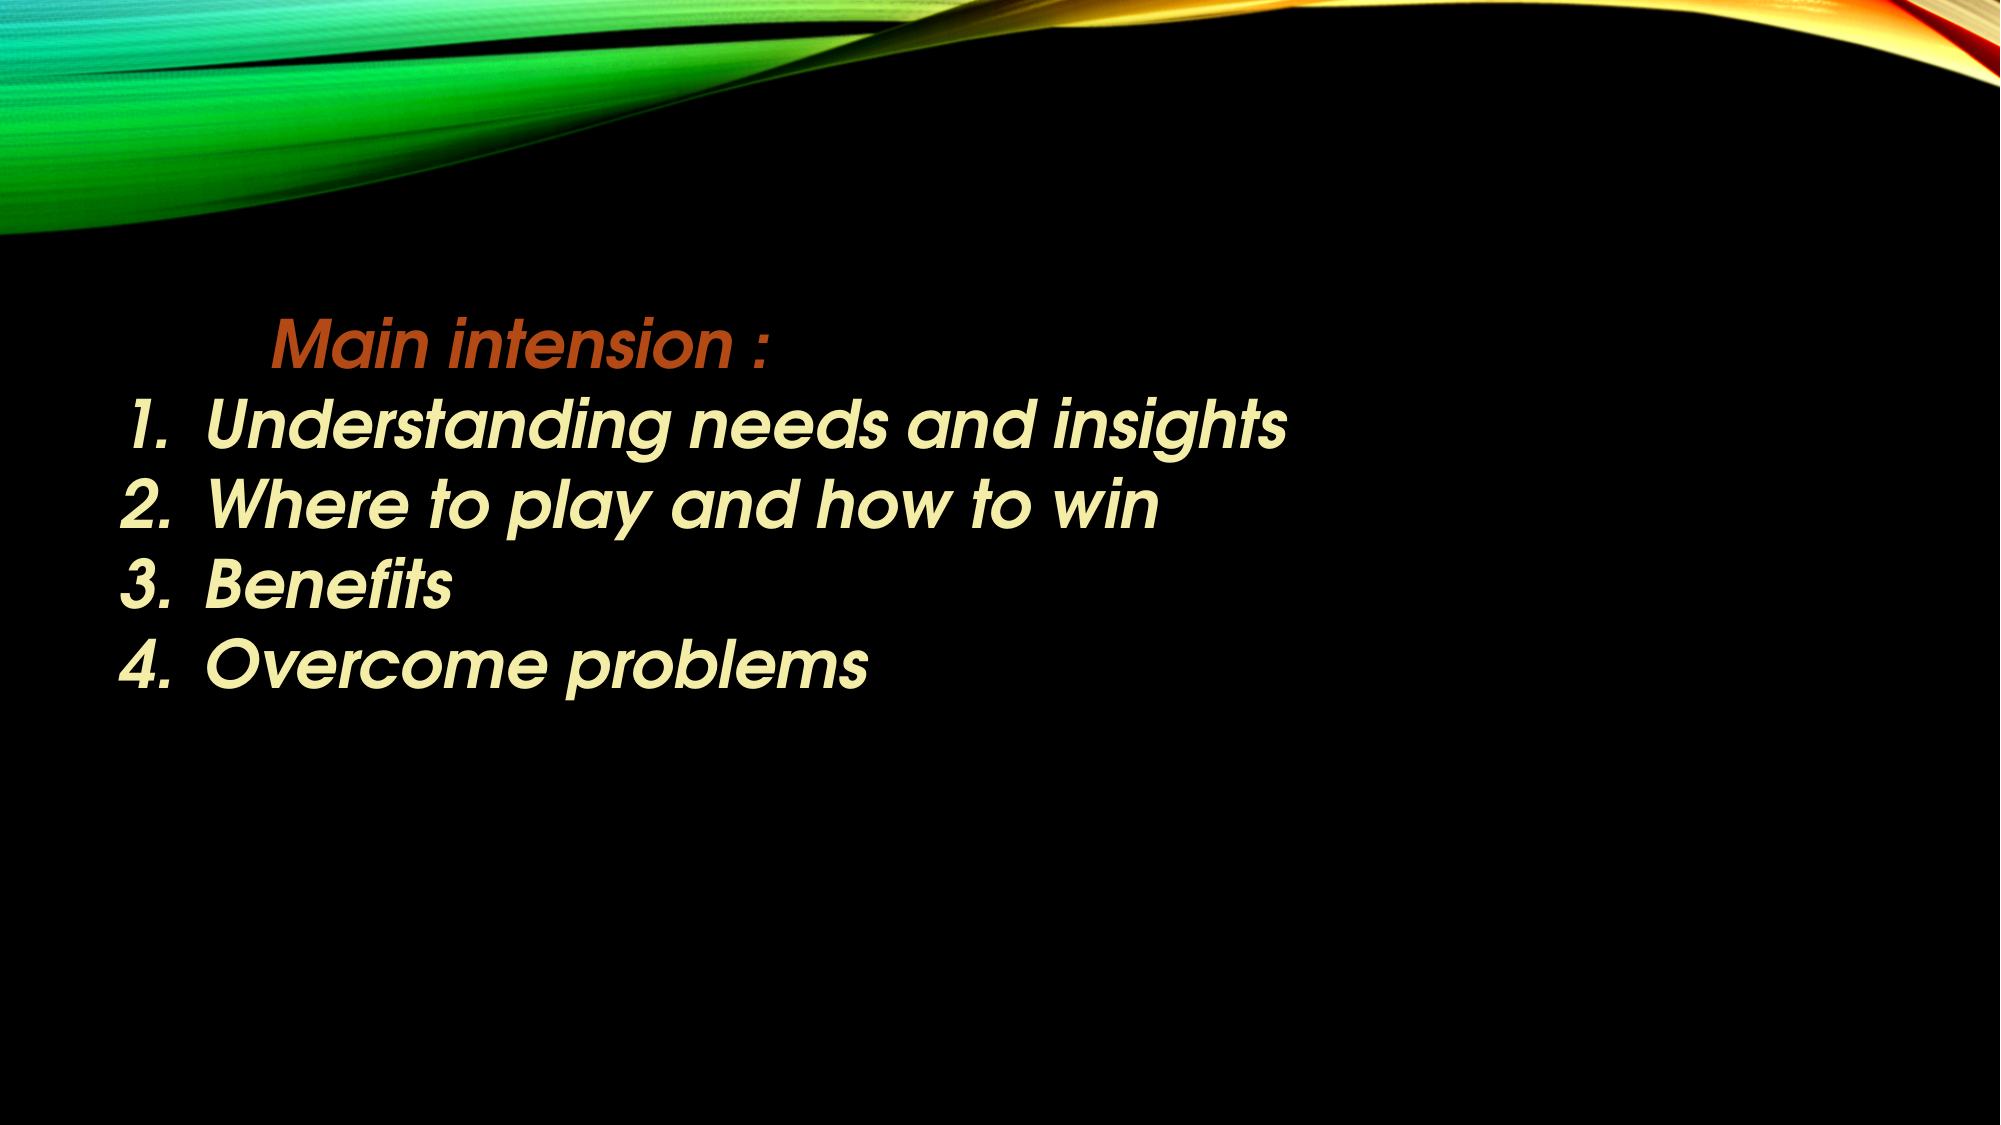

Main intension :
Understanding needs and insights
Where to play and how to win
Benefits
Overcome problems